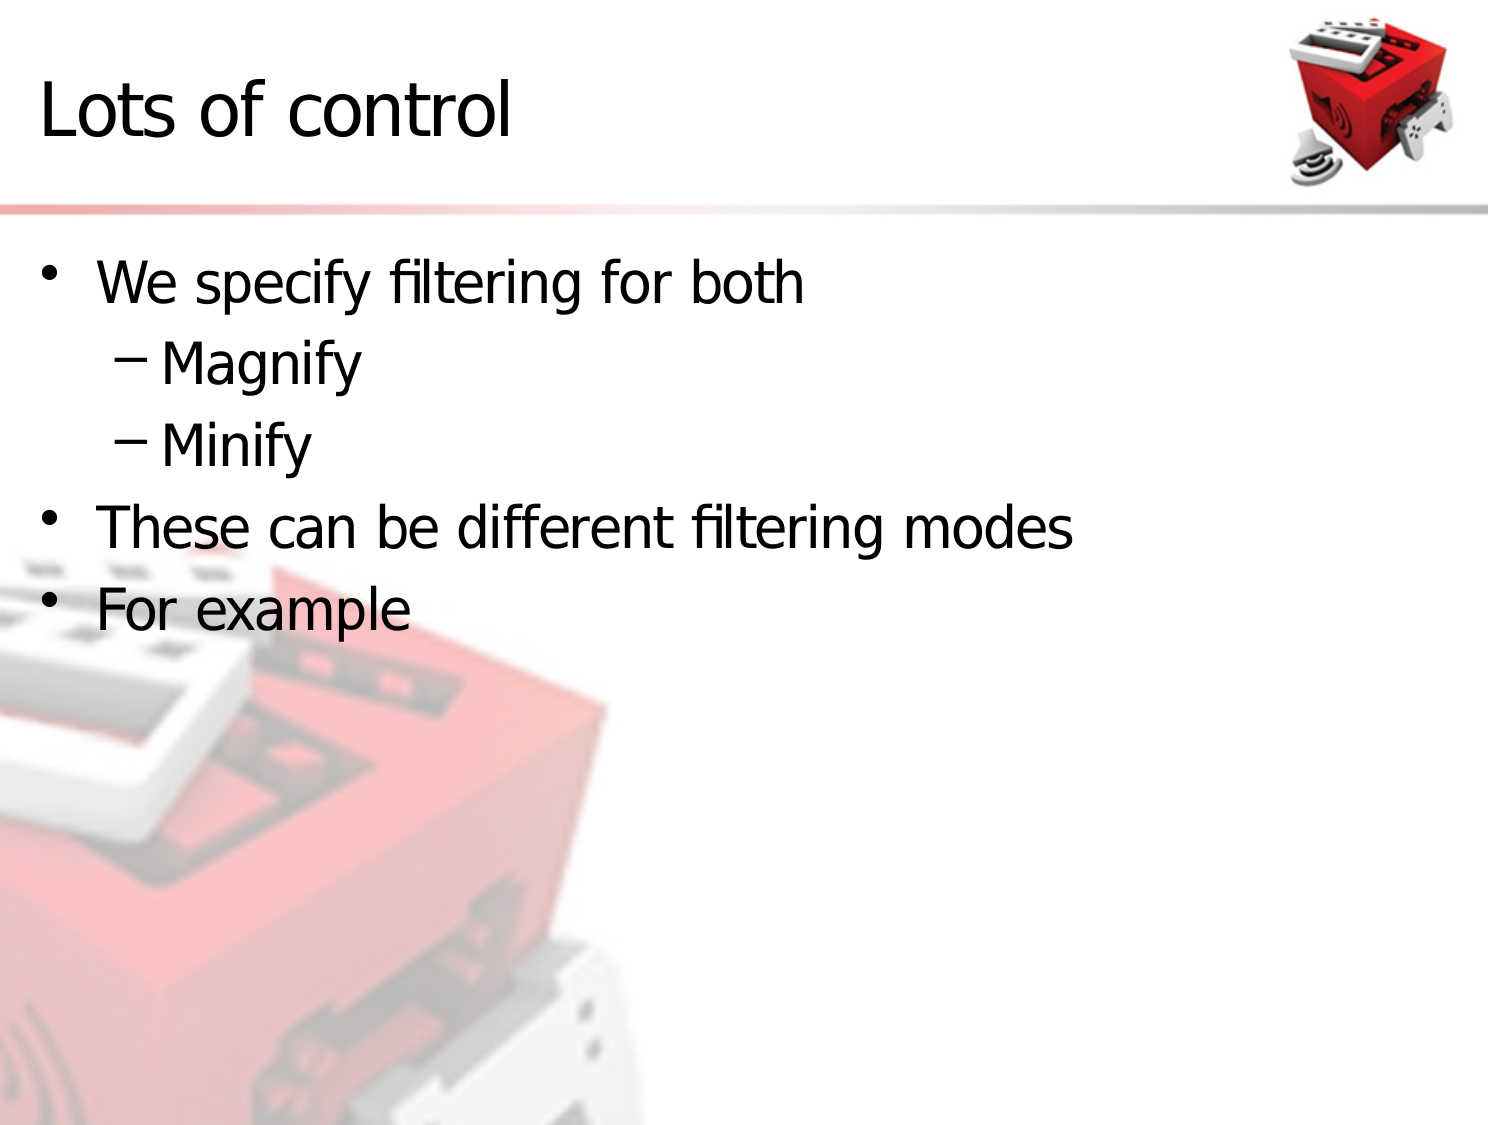

# Lots of control
We specify filtering for both
Magnify
Minify
These can be different filtering modes
For example